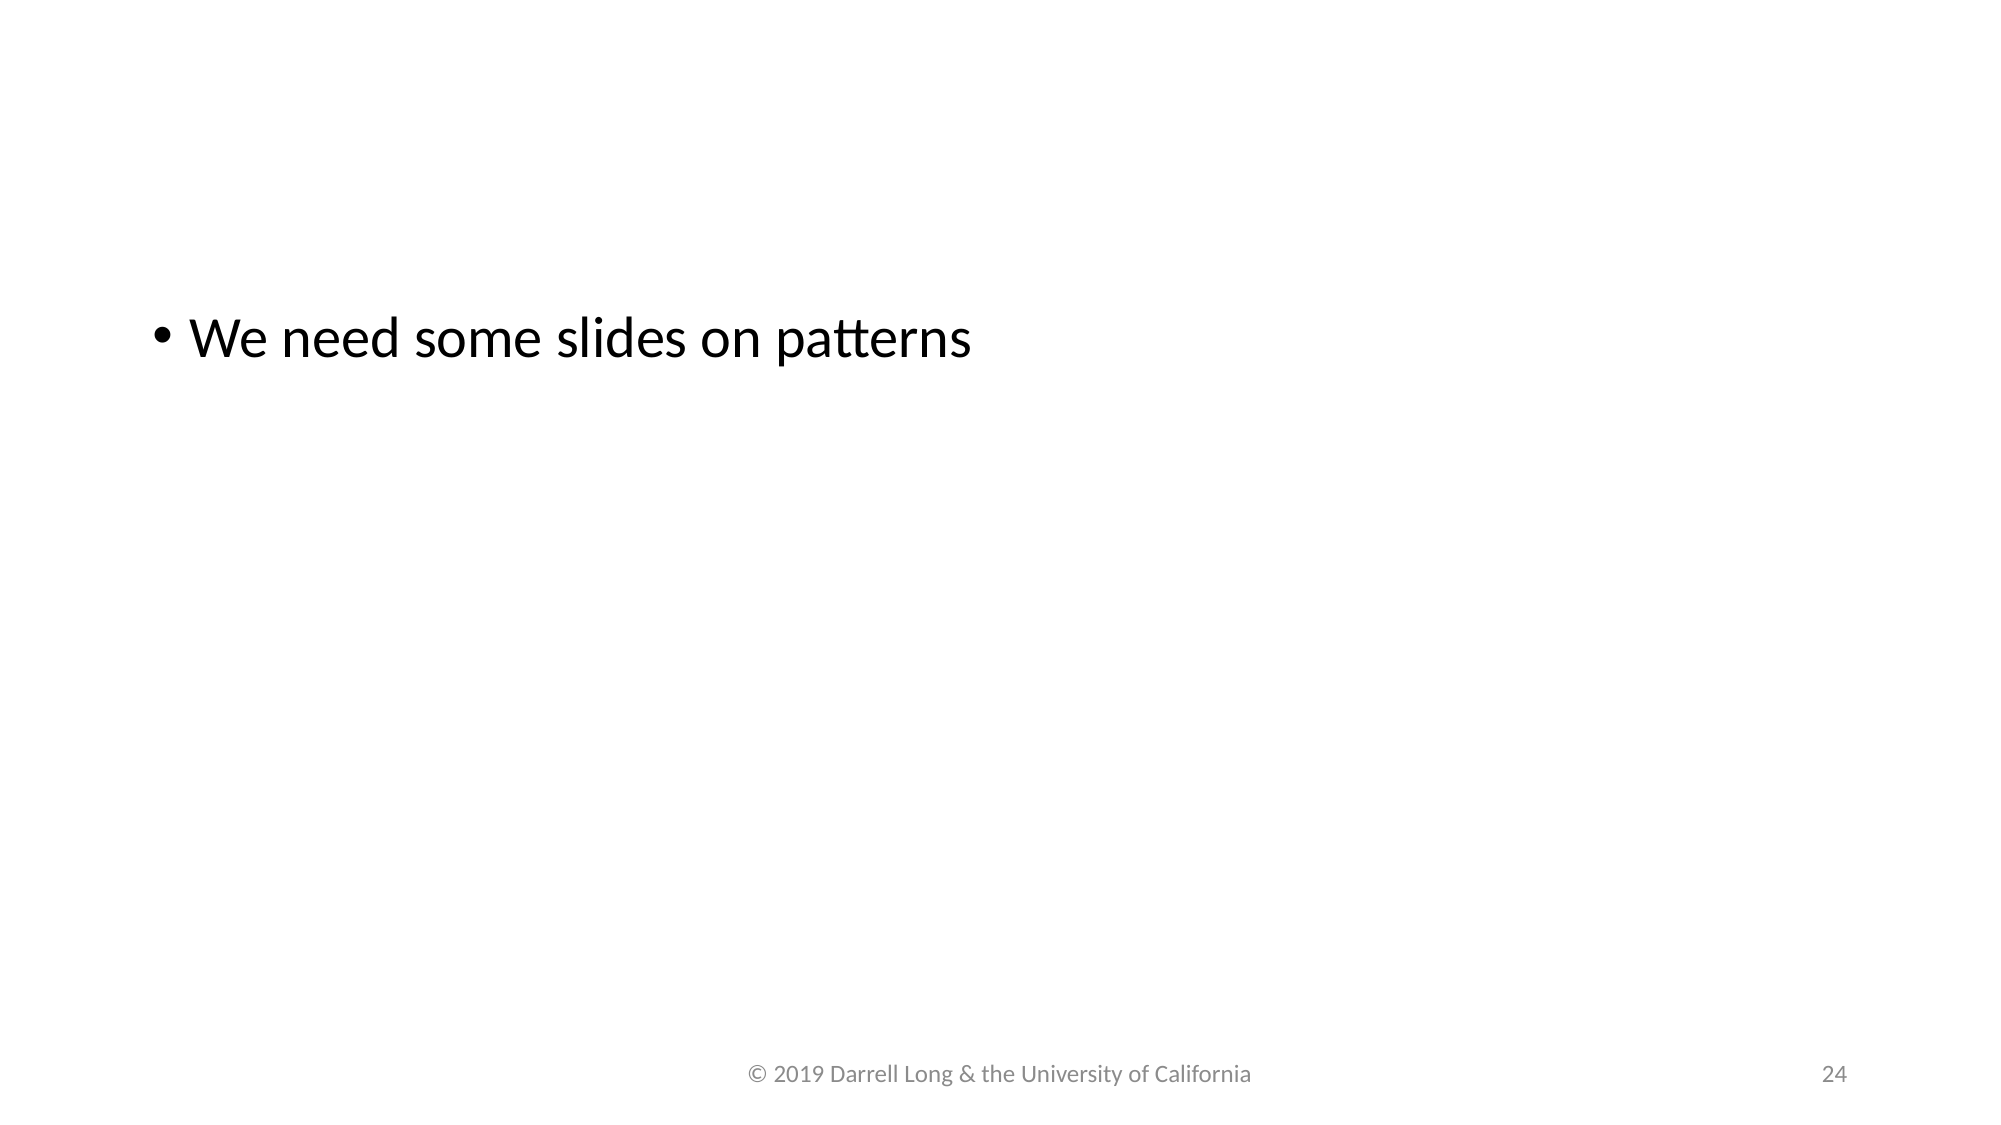

#
We need some slides on patterns
© 2019 Darrell Long & the University of California
24